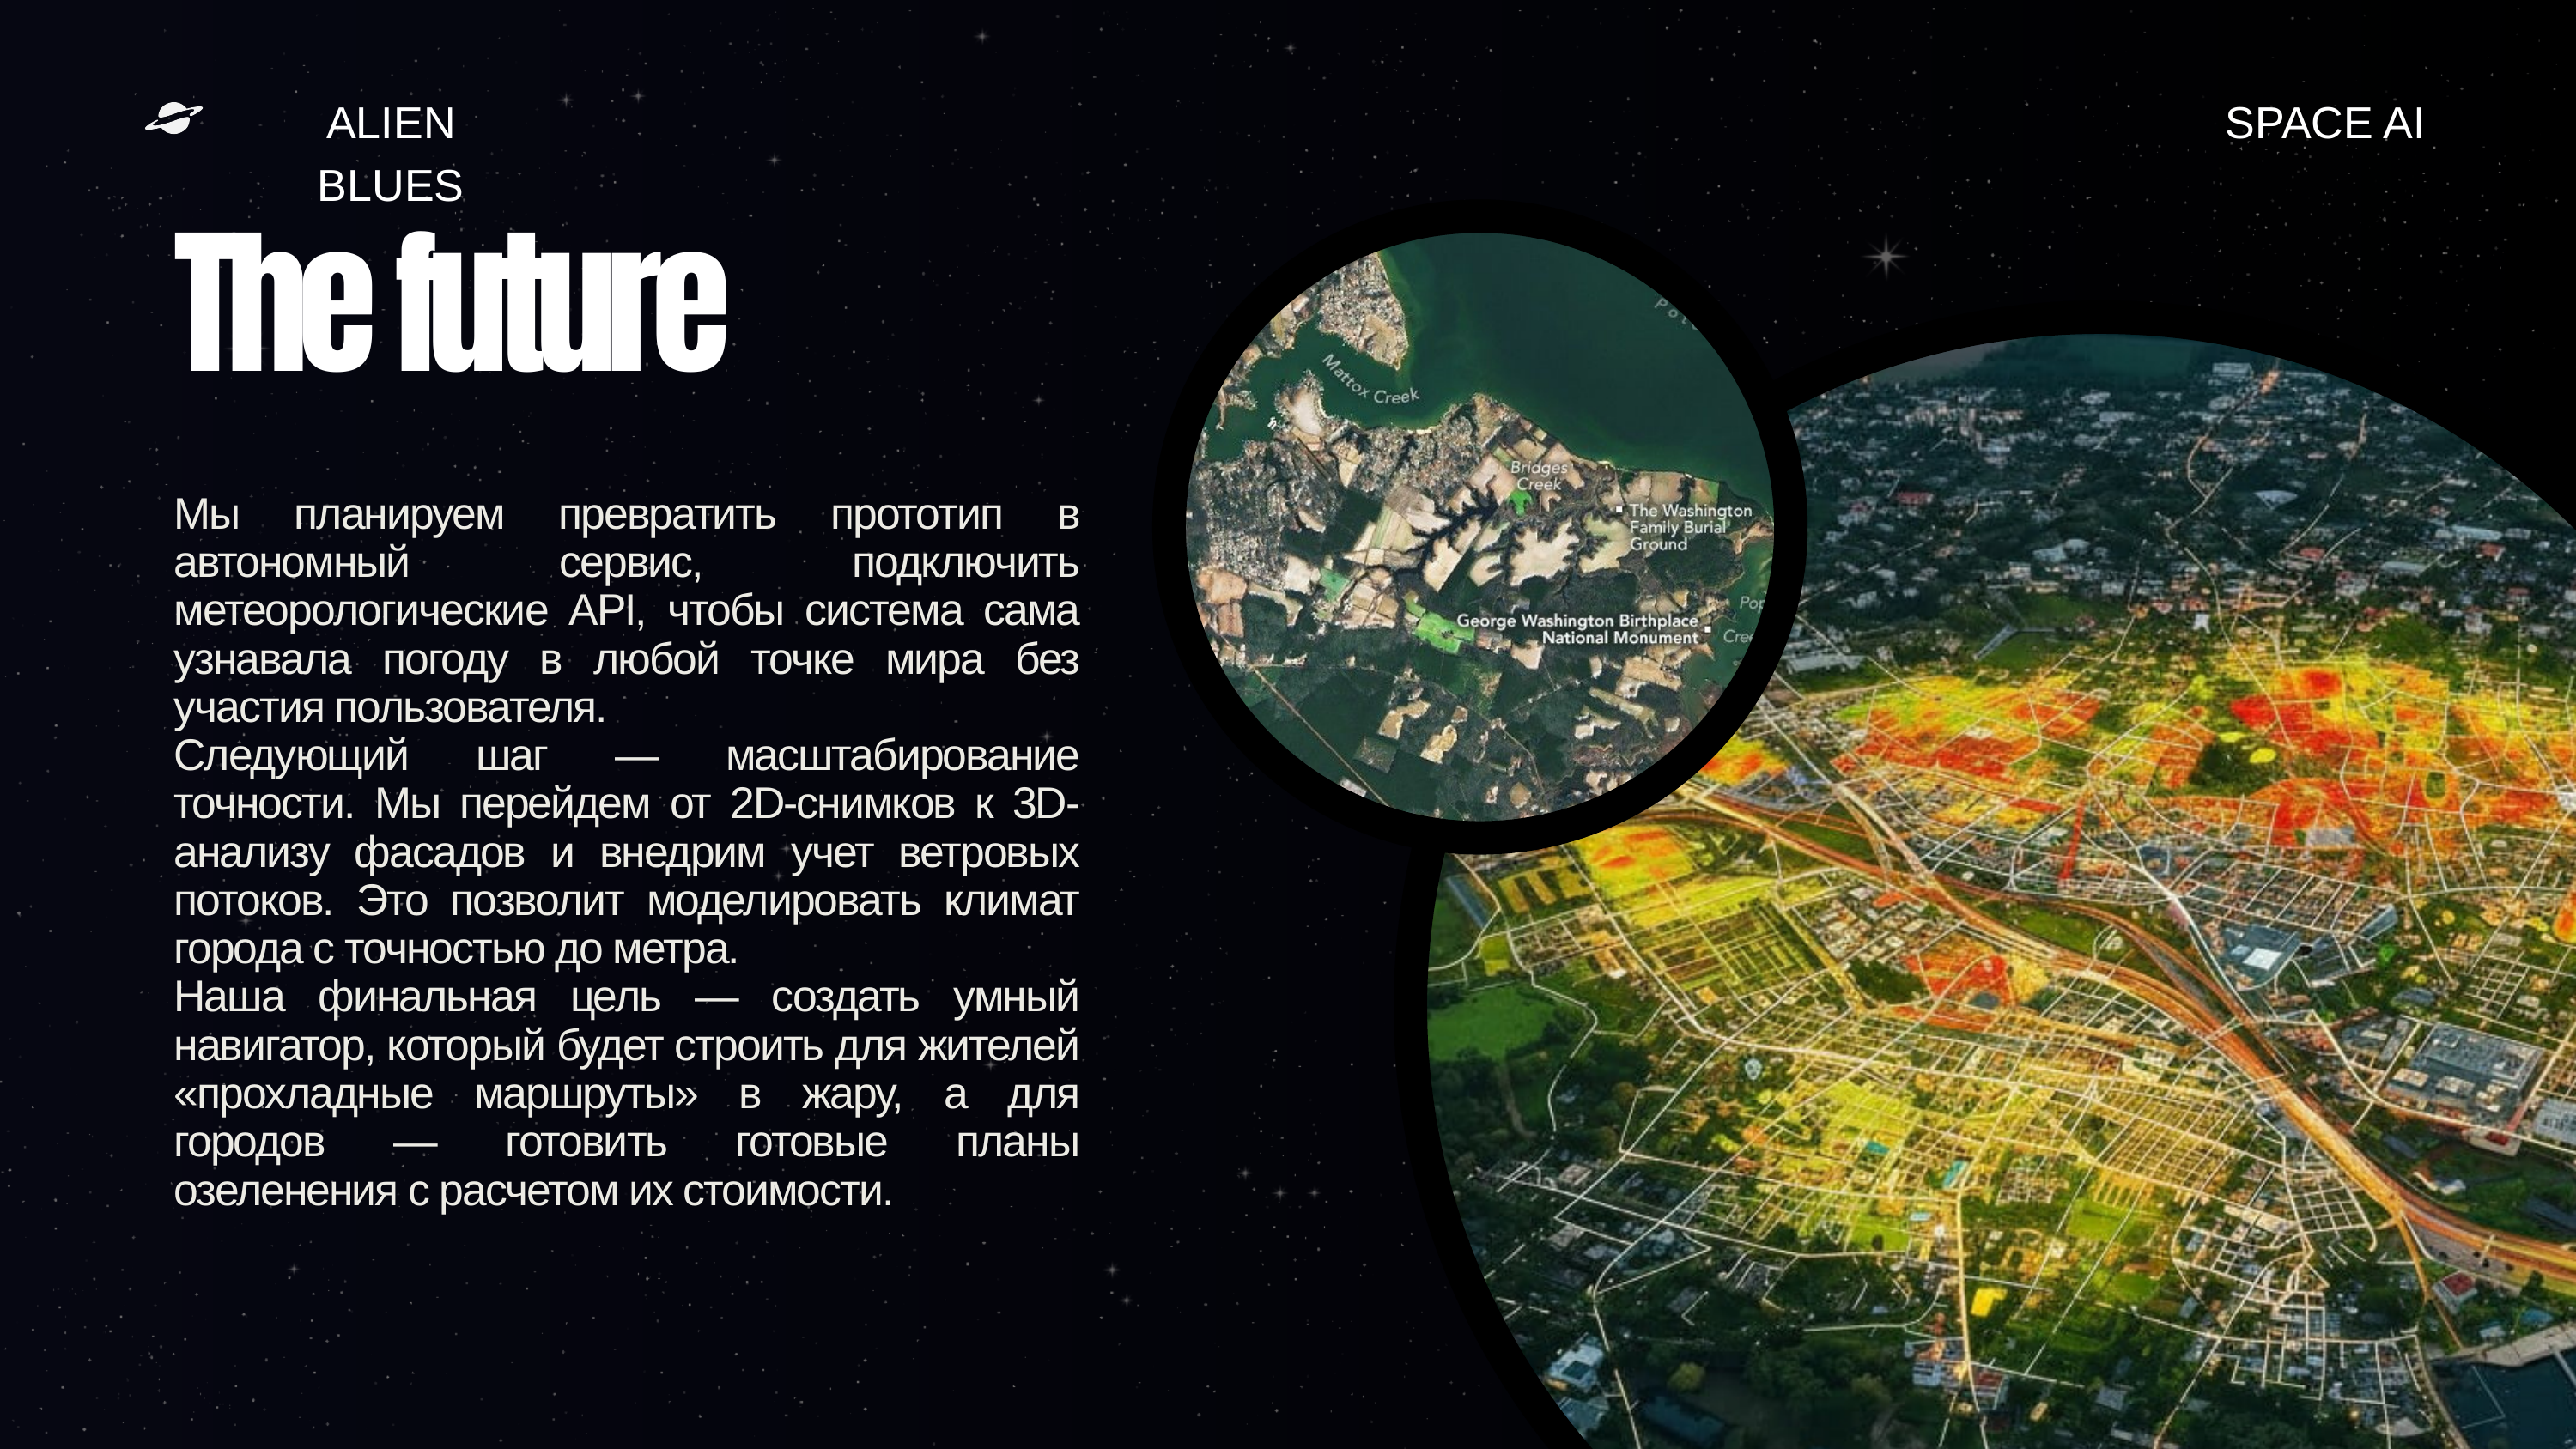

ALIEN BLUES
SPACE AI

The future

Мы планируем превратить прототип в автономный сервис, подключить метеорологические API, чтобы система сама узнавала погоду в любой точке мира без участия пользователя.
Следующий шаг — масштабирование точности. Мы перейдем от 2D-снимков к 3D-анализу фасадов и внедрим учет ветровых потоков. Это позволит моделировать климат города с точностью до метра.
Наша финальная цель — создать умный навигатор, который будет строить для жителей «прохладные маршруты» в жару, а для городов — готовить готовые планы озеленения с расчетом их стоимости.